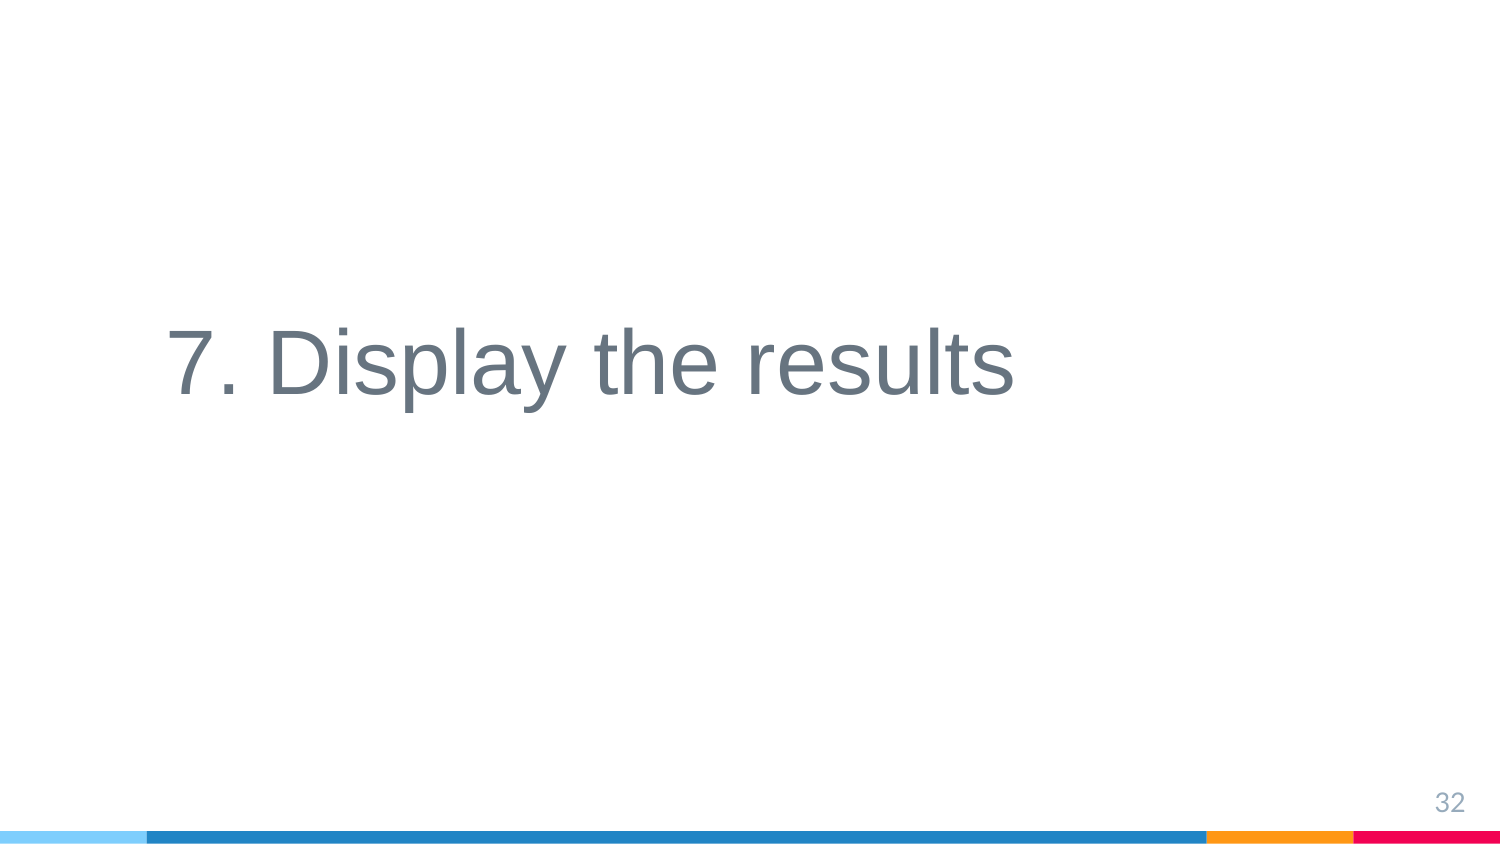

Graph waves
Graph Partitioning Algorithm
Python, HTML, CSS, & JS.

Spark, Astropy.io, D3.js and amCharts.js
Django framework

MVVM Architecture for client-server communication.
7. Display the results
8. UI

32